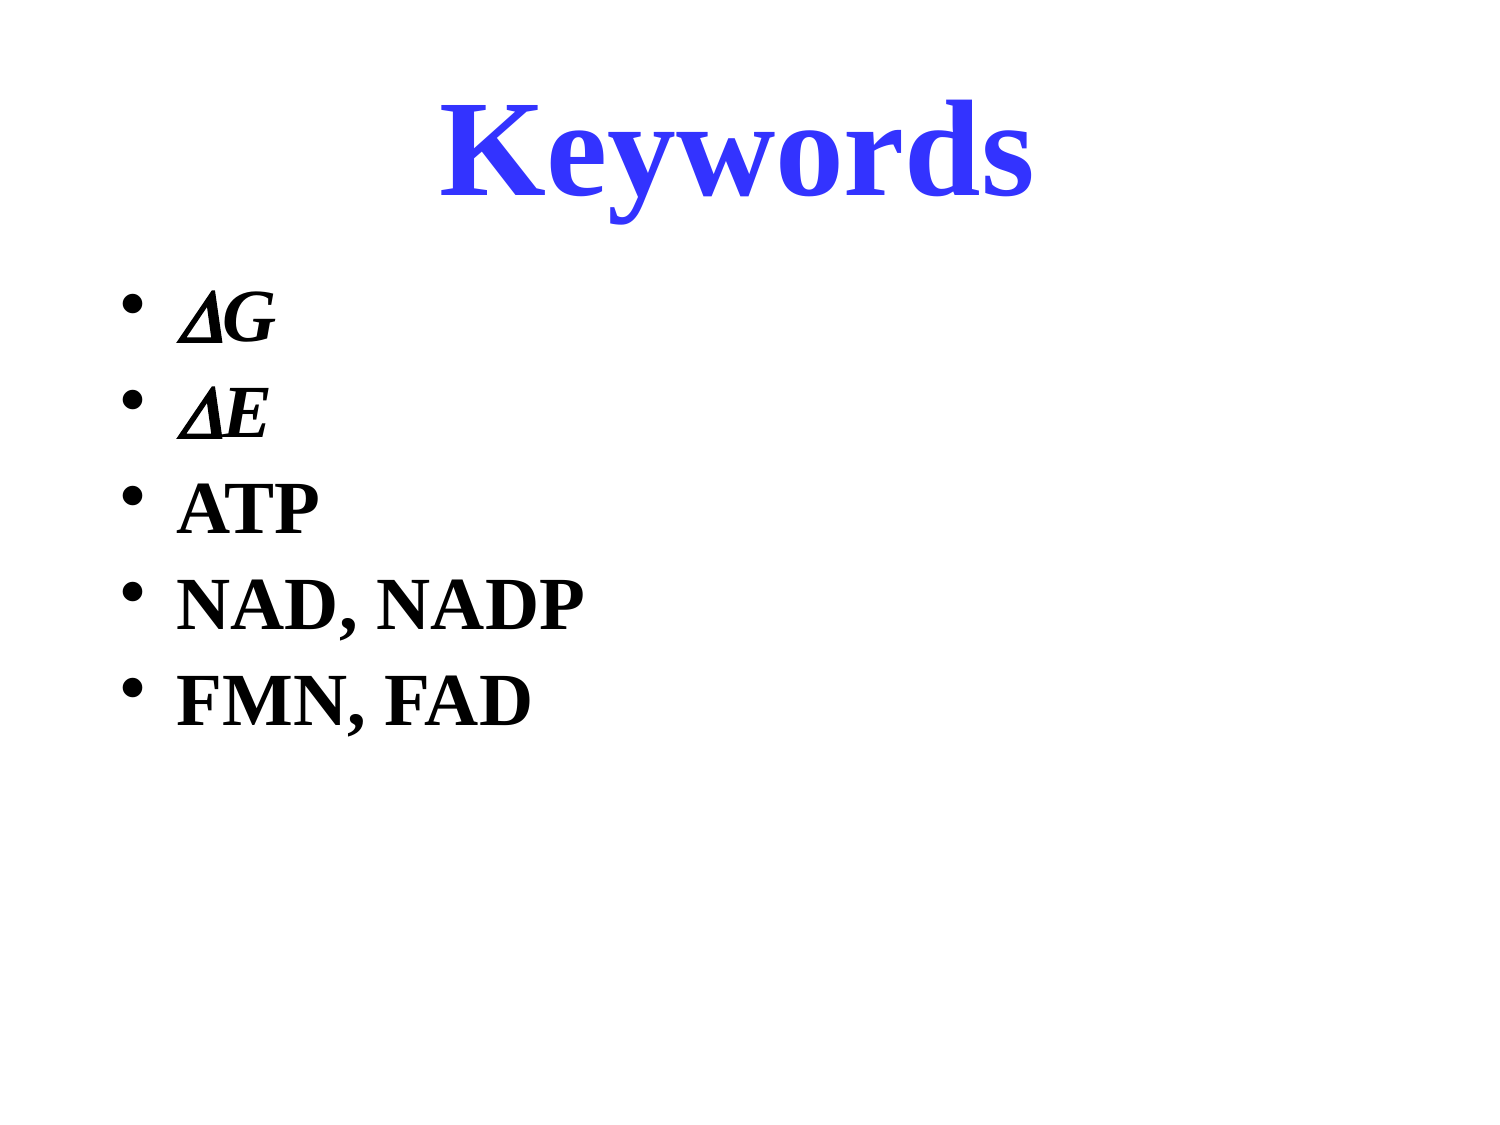

# Keywords
ΔG
ΔE
ATP
NAD, NADP
FMN, FAD